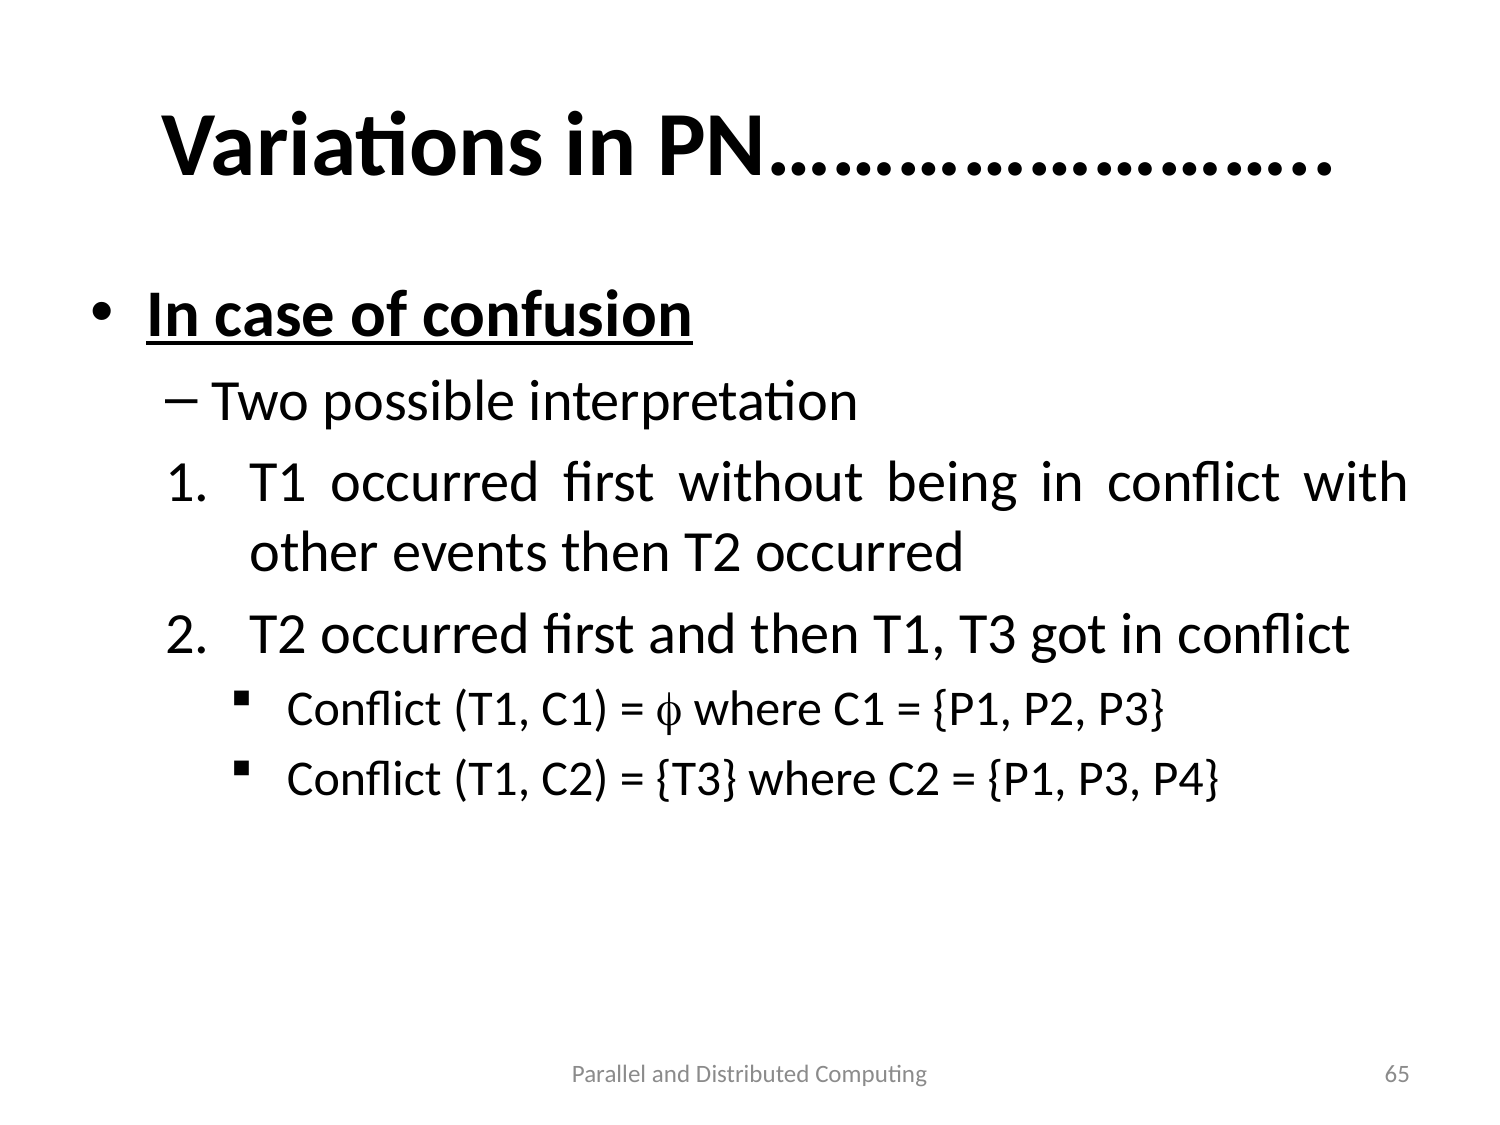

# Variations in PN……………………..
In case of confusion
Two possible interpretation
T1 occurred first without being in conflict with other events then T2 occurred
T2 occurred first and then T1, T3 got in conflict
Conflict (T1, C1) = φ where C1 = {P1, P2, P3}
Conflict (T1, C2) = {T3} where C2 = {P1, P3, P4}
Parallel and Distributed Computing
65